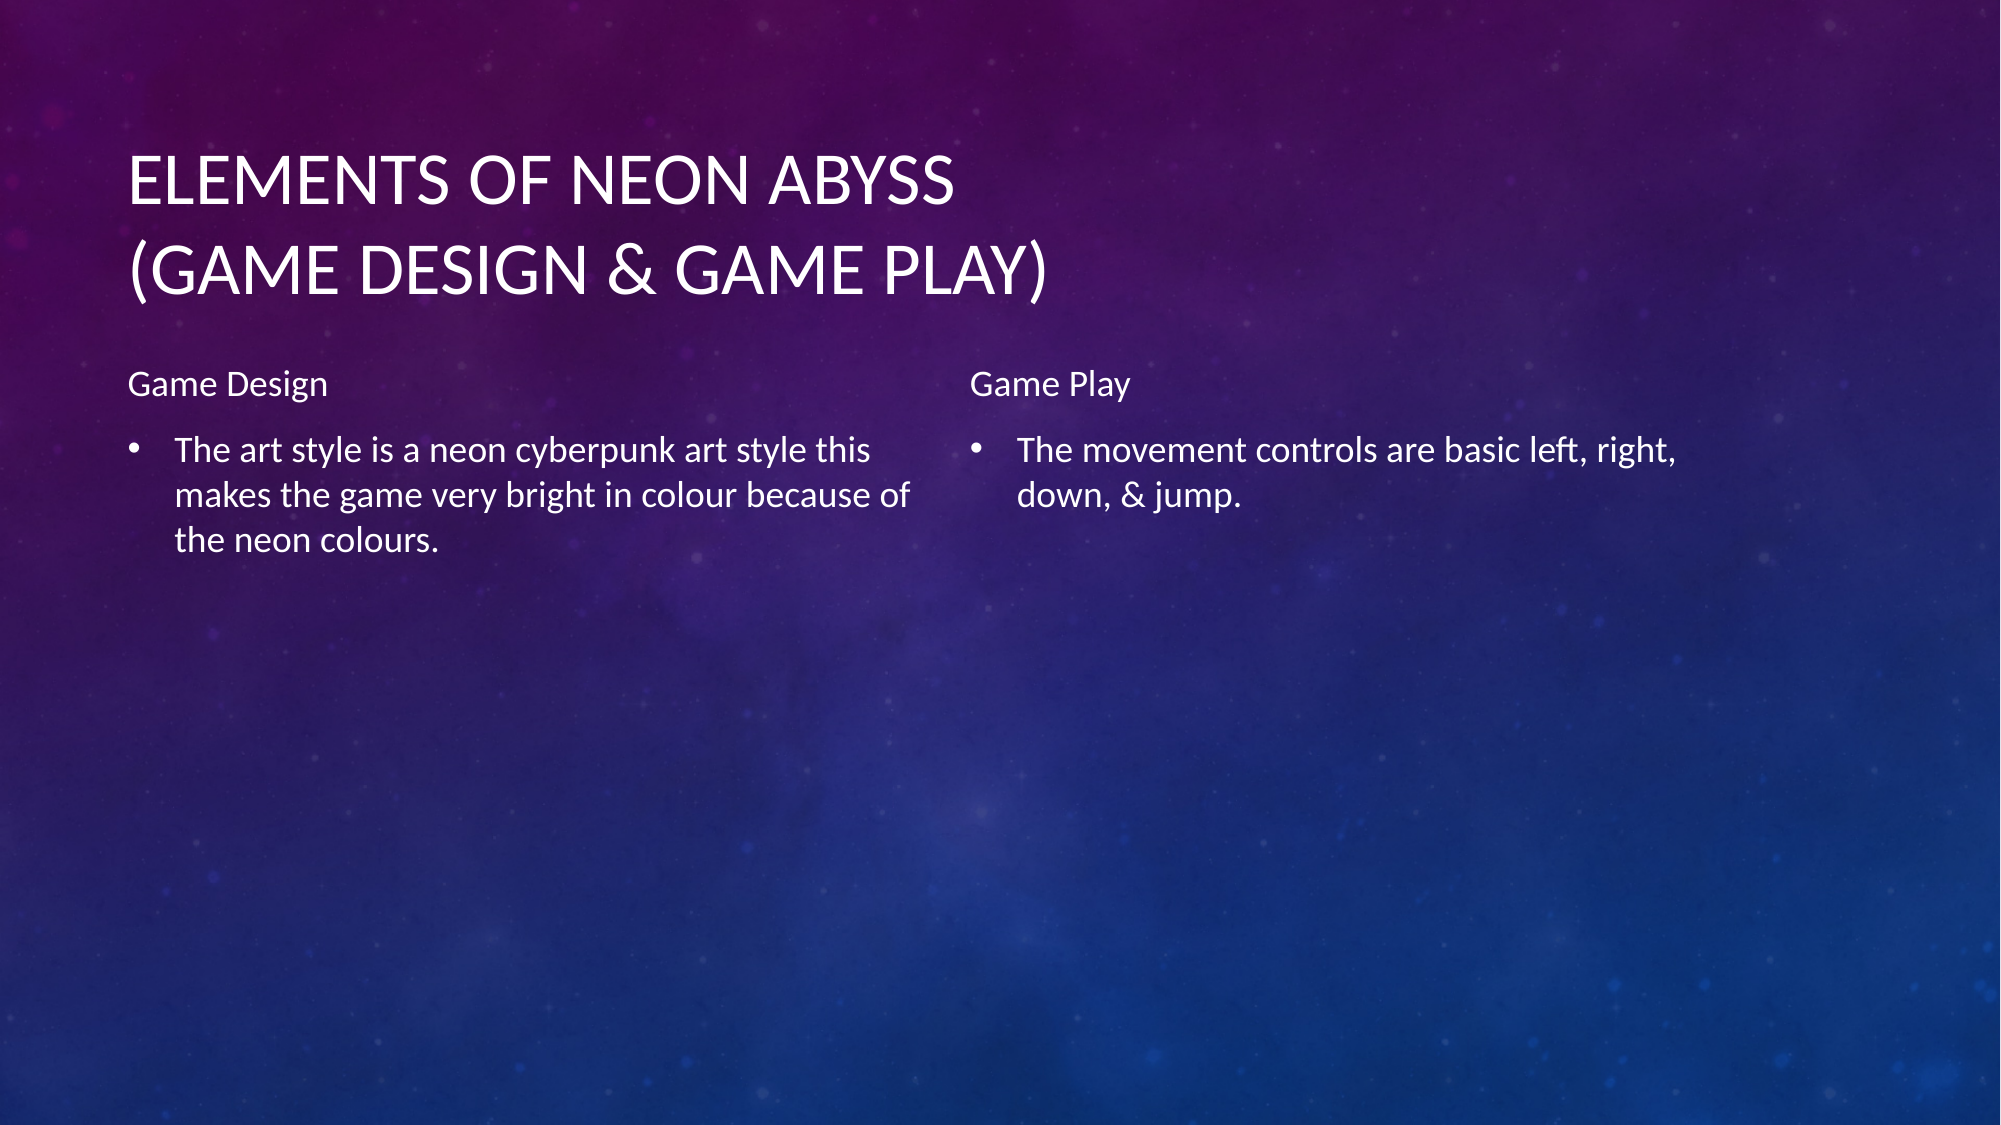

# Elements of Neon Abyss (Game Design & Game Play)
Game Design
The art style is a neon cyberpunk art style this makes the game very bright in colour because of the neon colours.

Game Play
The movement controls are basic left, right, down, & jump.